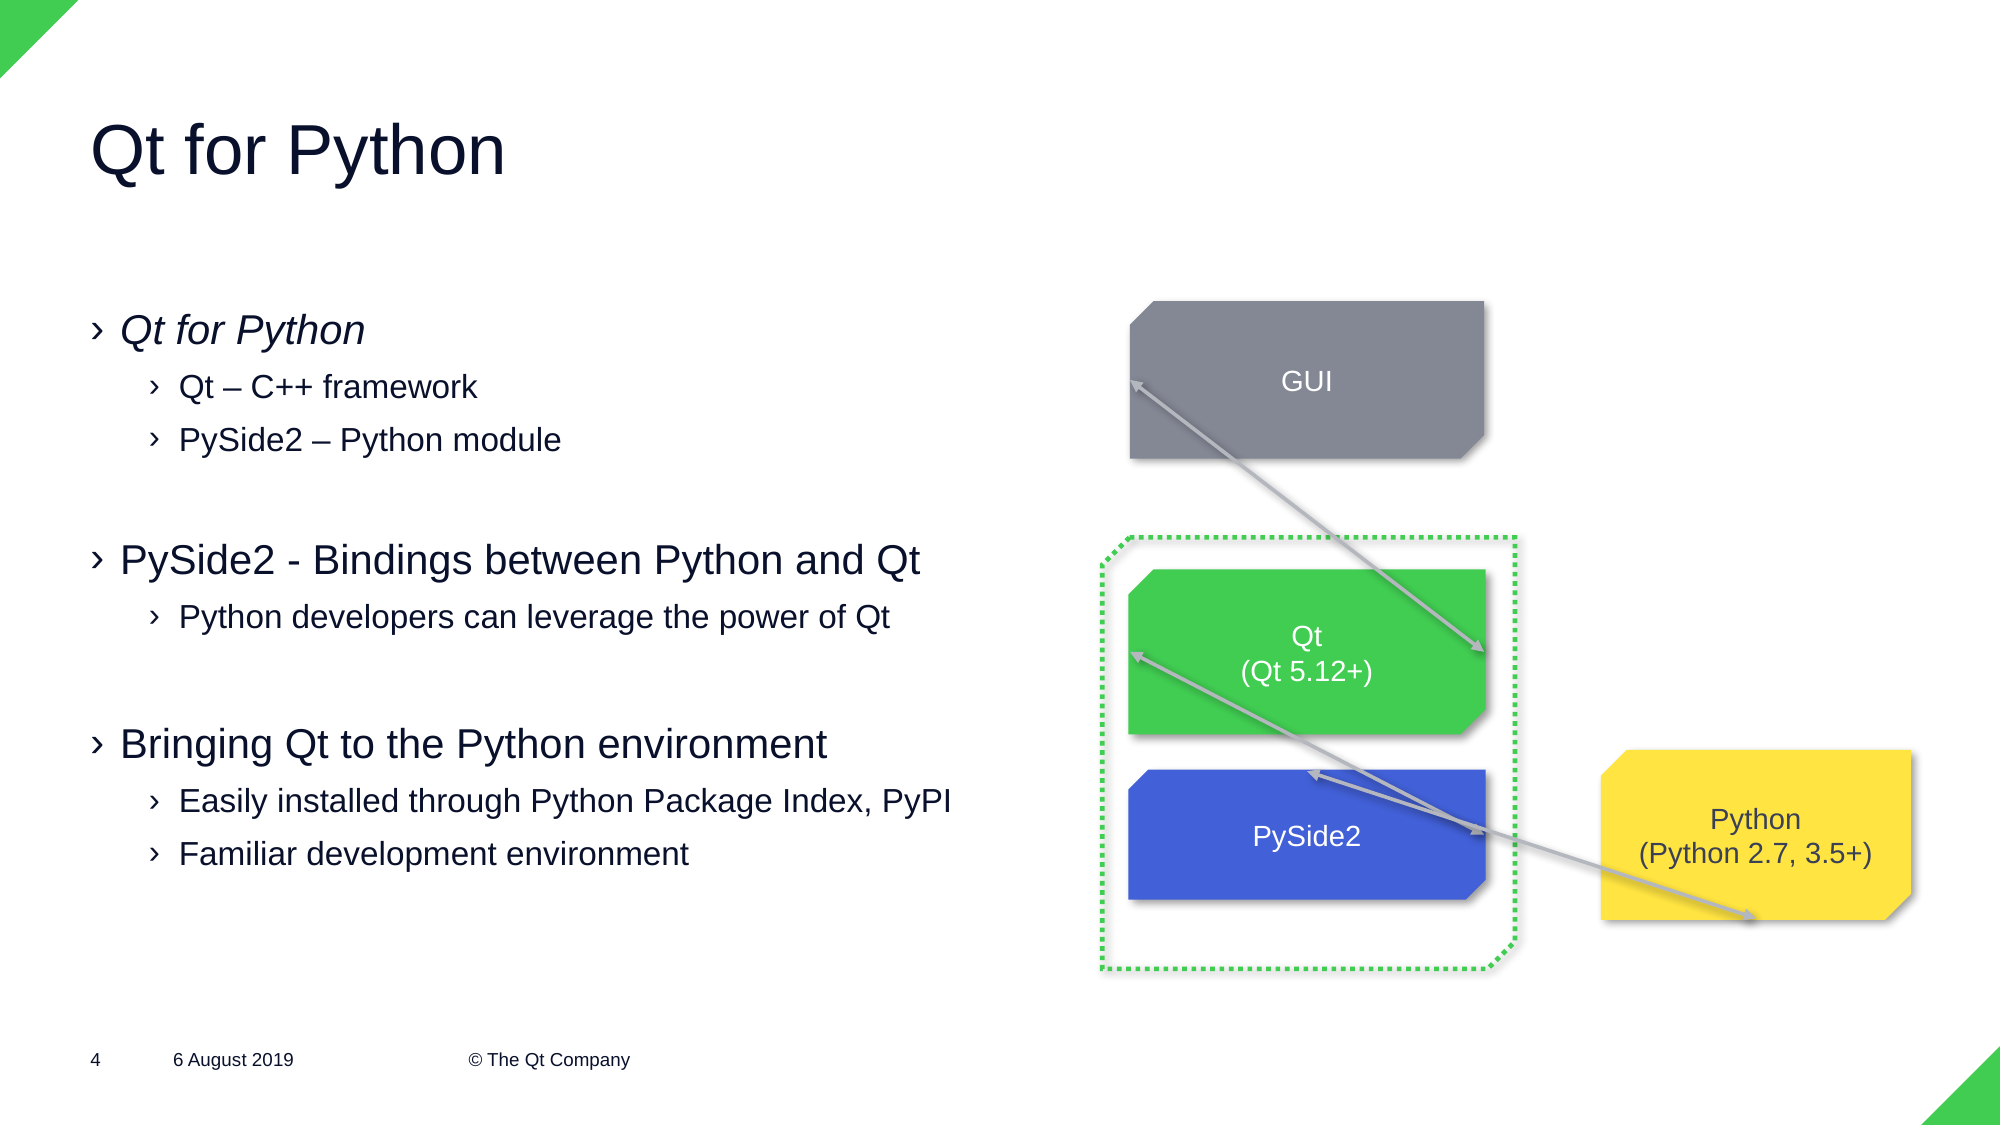

# Qt for Python
GUI
Qt for Python
Qt – C++ framework
PySide2 – Python module

PySide2 - Bindings between Python and Qt
Python developers can leverage the power of Qt

Bringing Qt to the Python environment
Easily installed through Python Package Index, PyPI
Familiar development environment

Qt
(Qt 5.12+)
Python
(Python 2.7, 3.5+)
PySide2
Qt for Python
4
6 August 2019
© The Qt Company